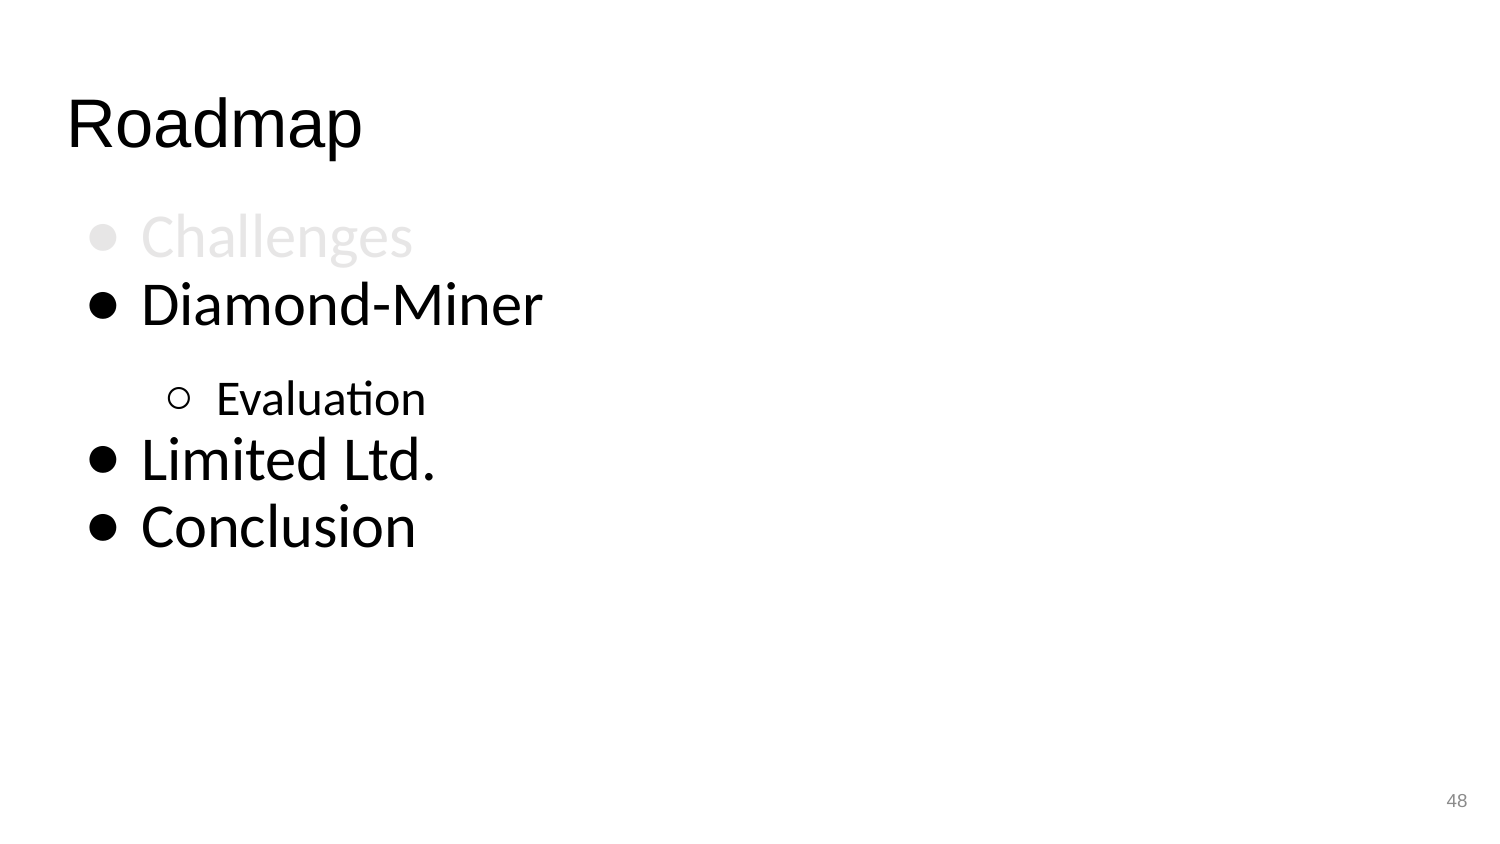

# Roadmap
Challenges
Diamond-Miner
Evaluation
Limited Ltd.
Conclusion

48